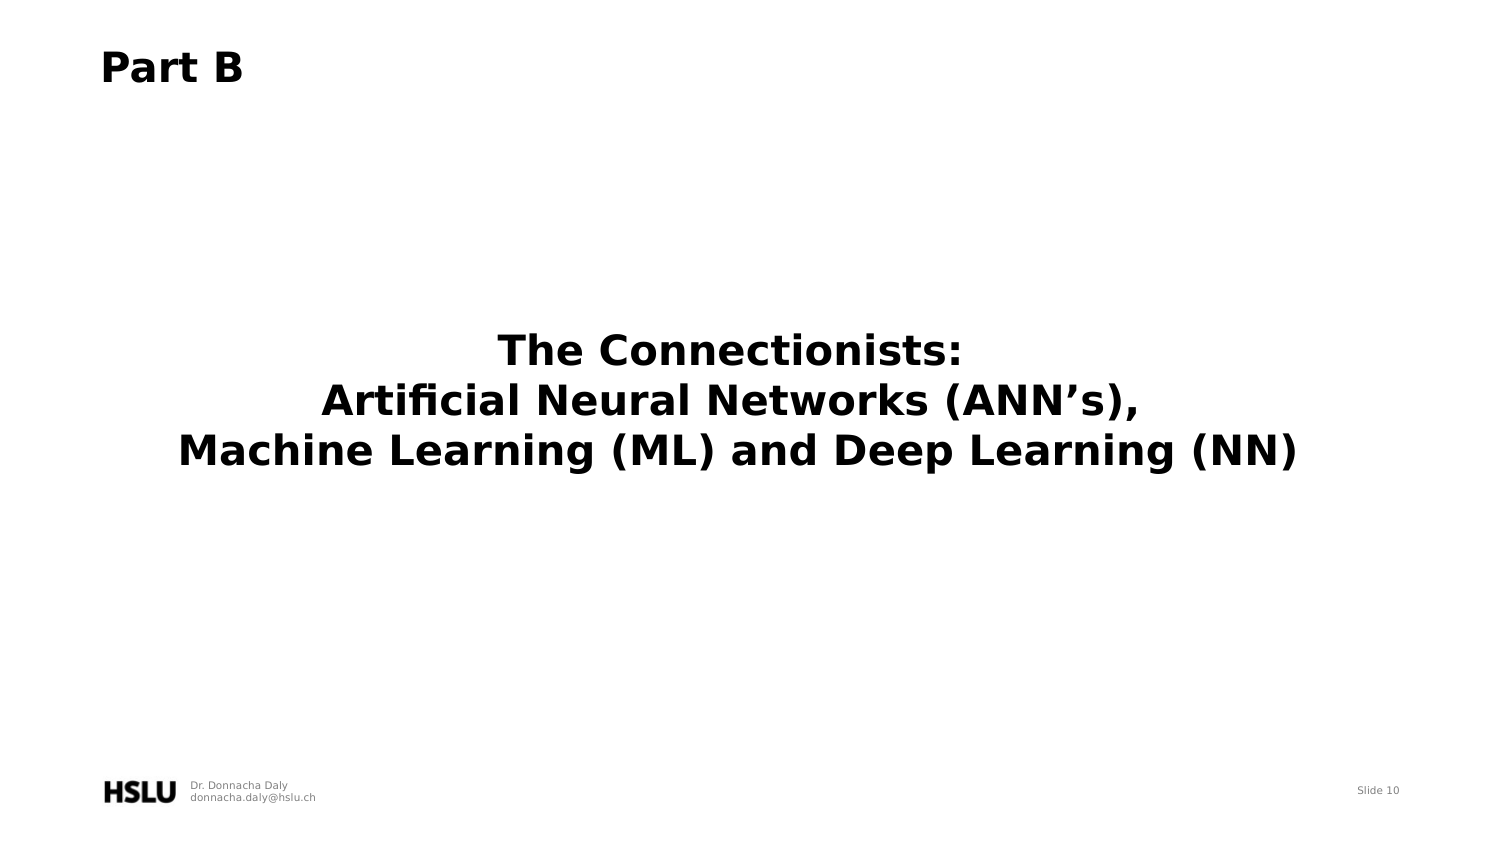

# Part B
The Connectionists:
Artificial Neural Networks (ANN’s),
Machine Learning (ML) and Deep Learning (NN)